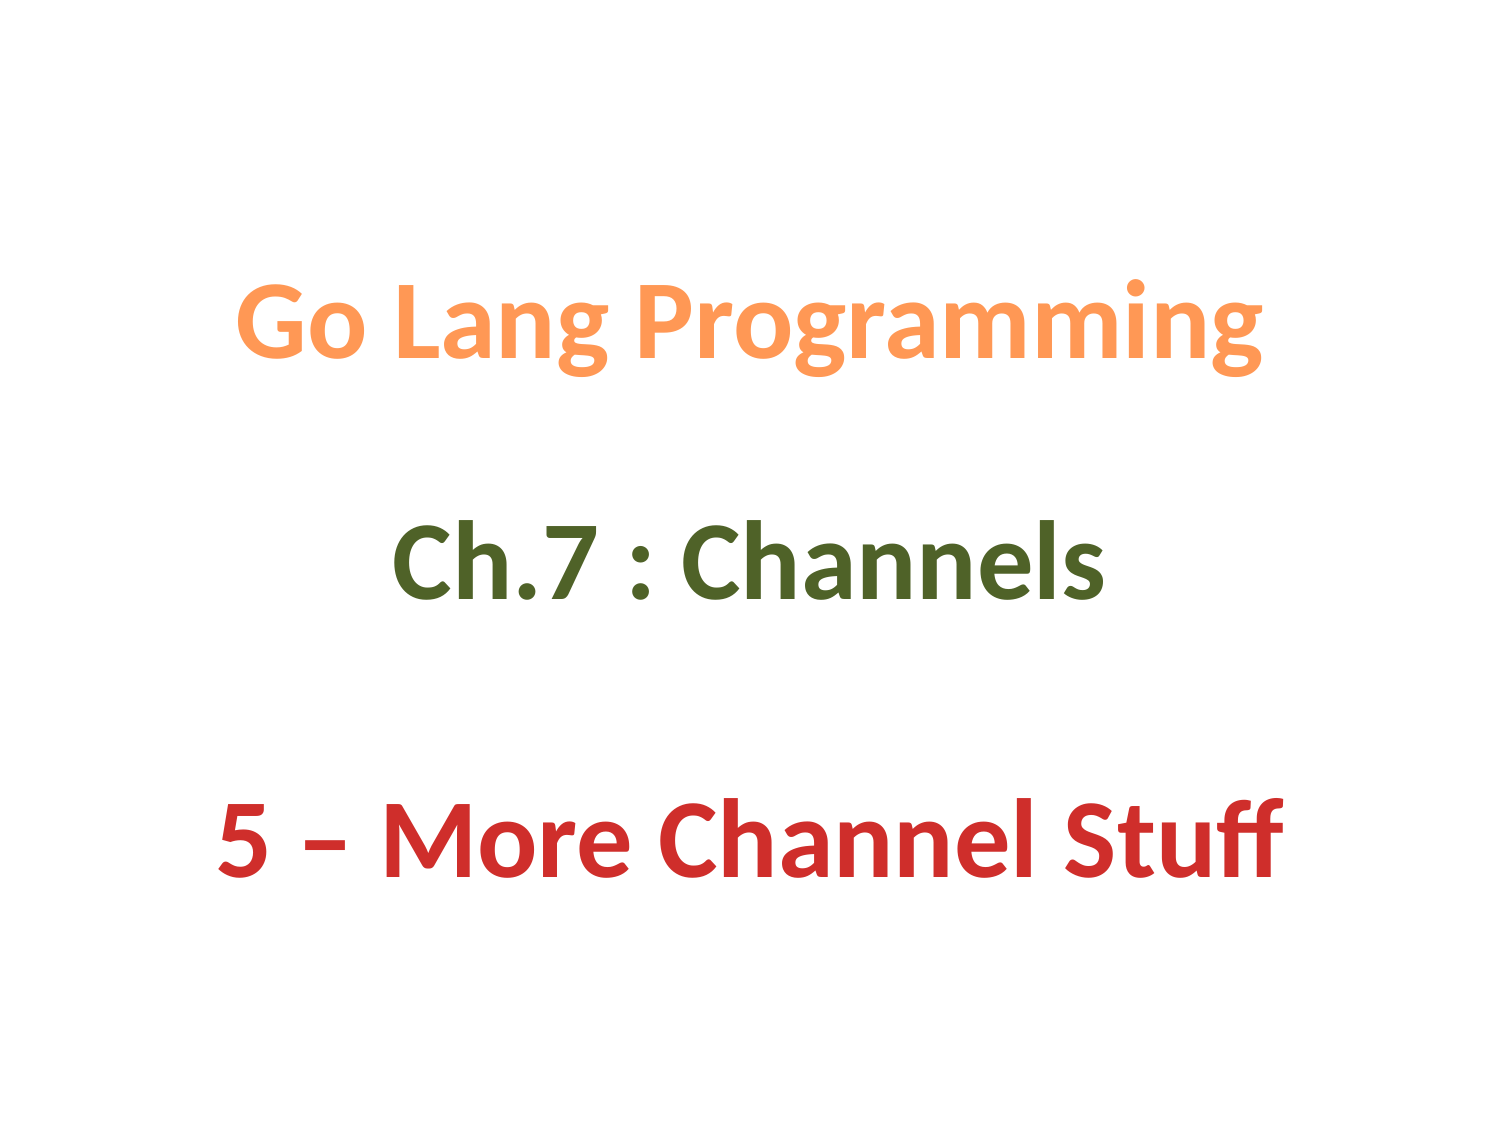

Go Lang Programming
Ch.7 : Channels
5 – More Channel Stuff